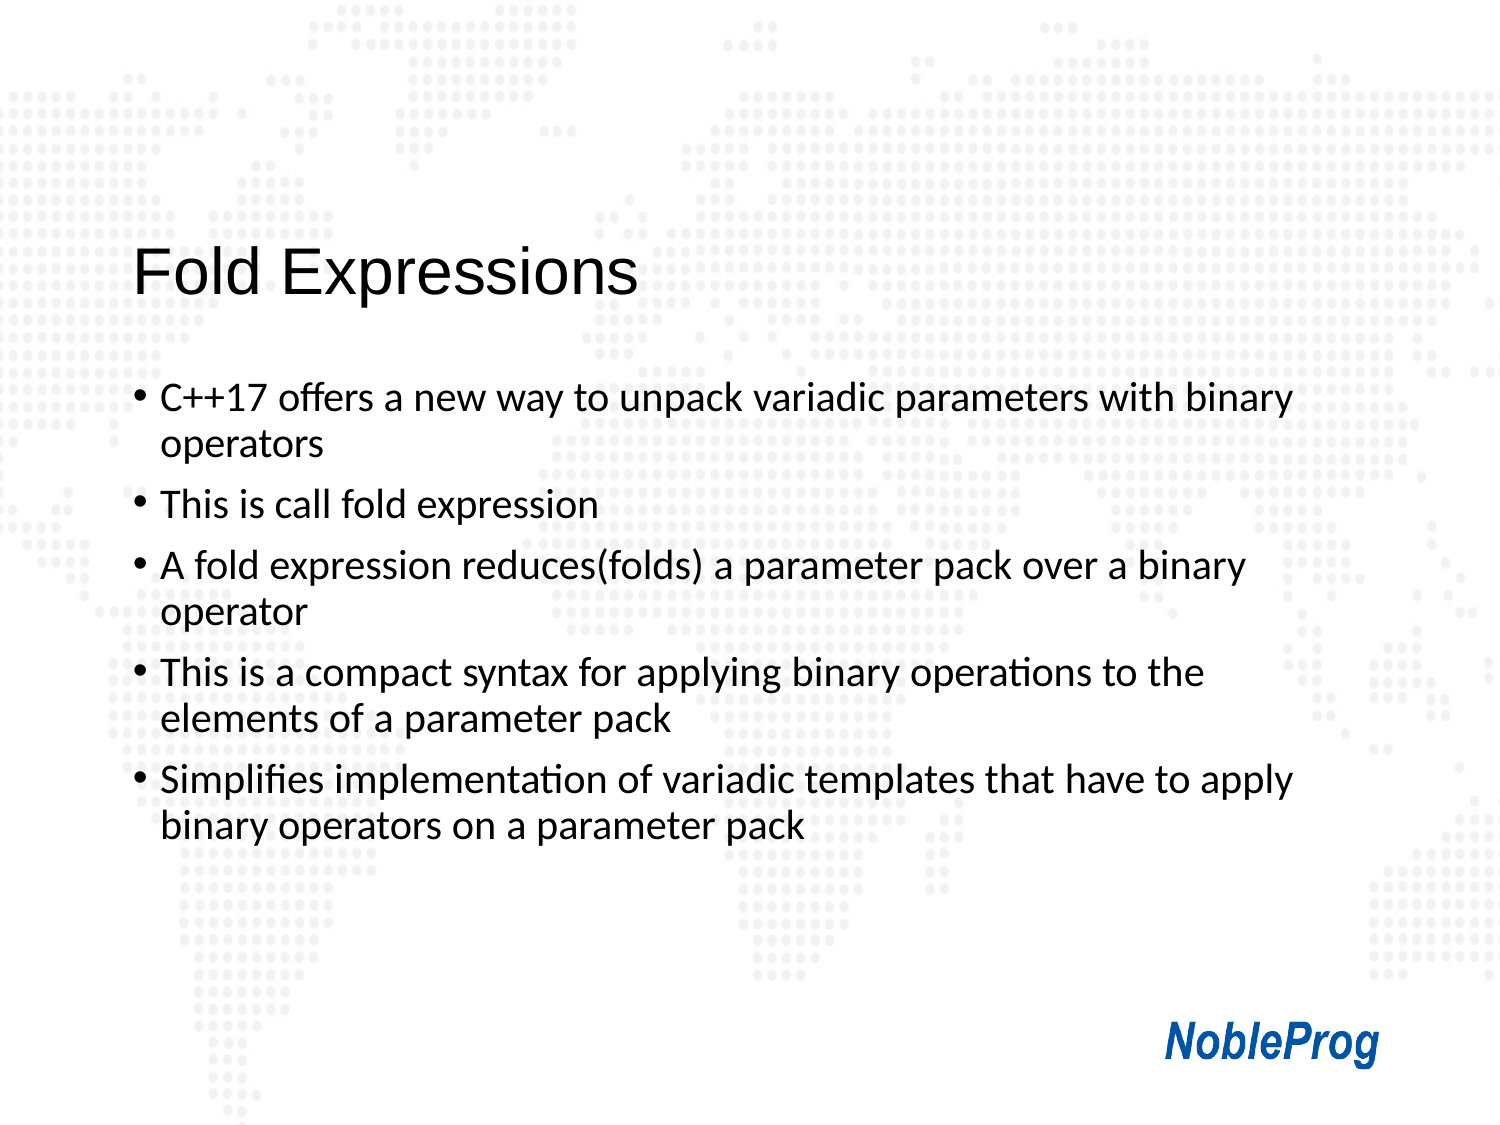

# Fold Expressions
C++17 offers a new way to unpack variadic parameters with binary  operators
This is call fold expression
A fold expression reduces(folds) a parameter pack over a binary  operator
This is a compact syntax for applying binary operations to the  elements of a parameter pack
Simplifies implementation of variadic templates that have to apply  binary operators on a parameter pack